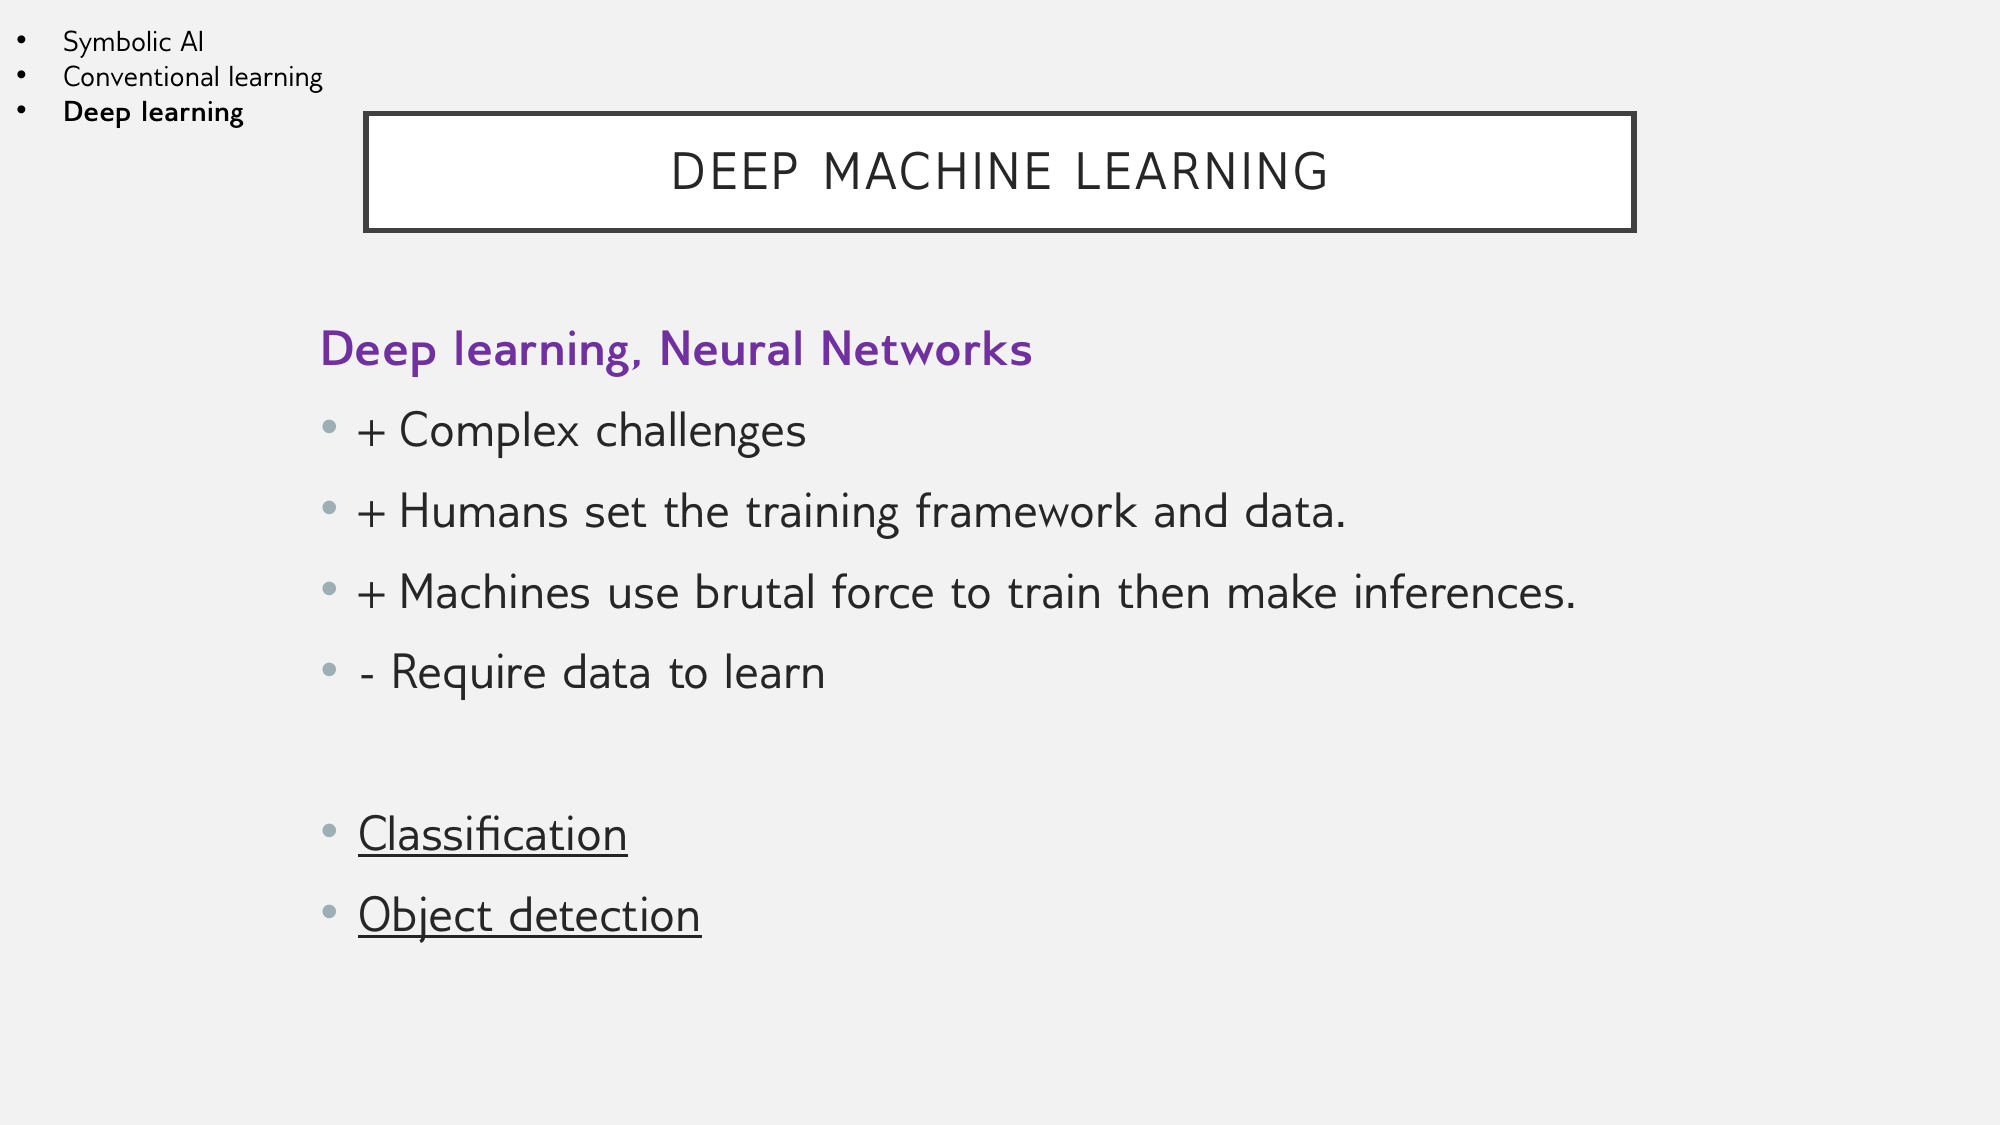

Symbolic AI
Conventional learning
Deep learning
# Deep Machine learning
Deep learning, Neural Networks
+ Complex challenges
+ Humans set the training framework and data.
+ Machines use brutal force to train then make inferences.
- Require data to learn

Classification
Object detection